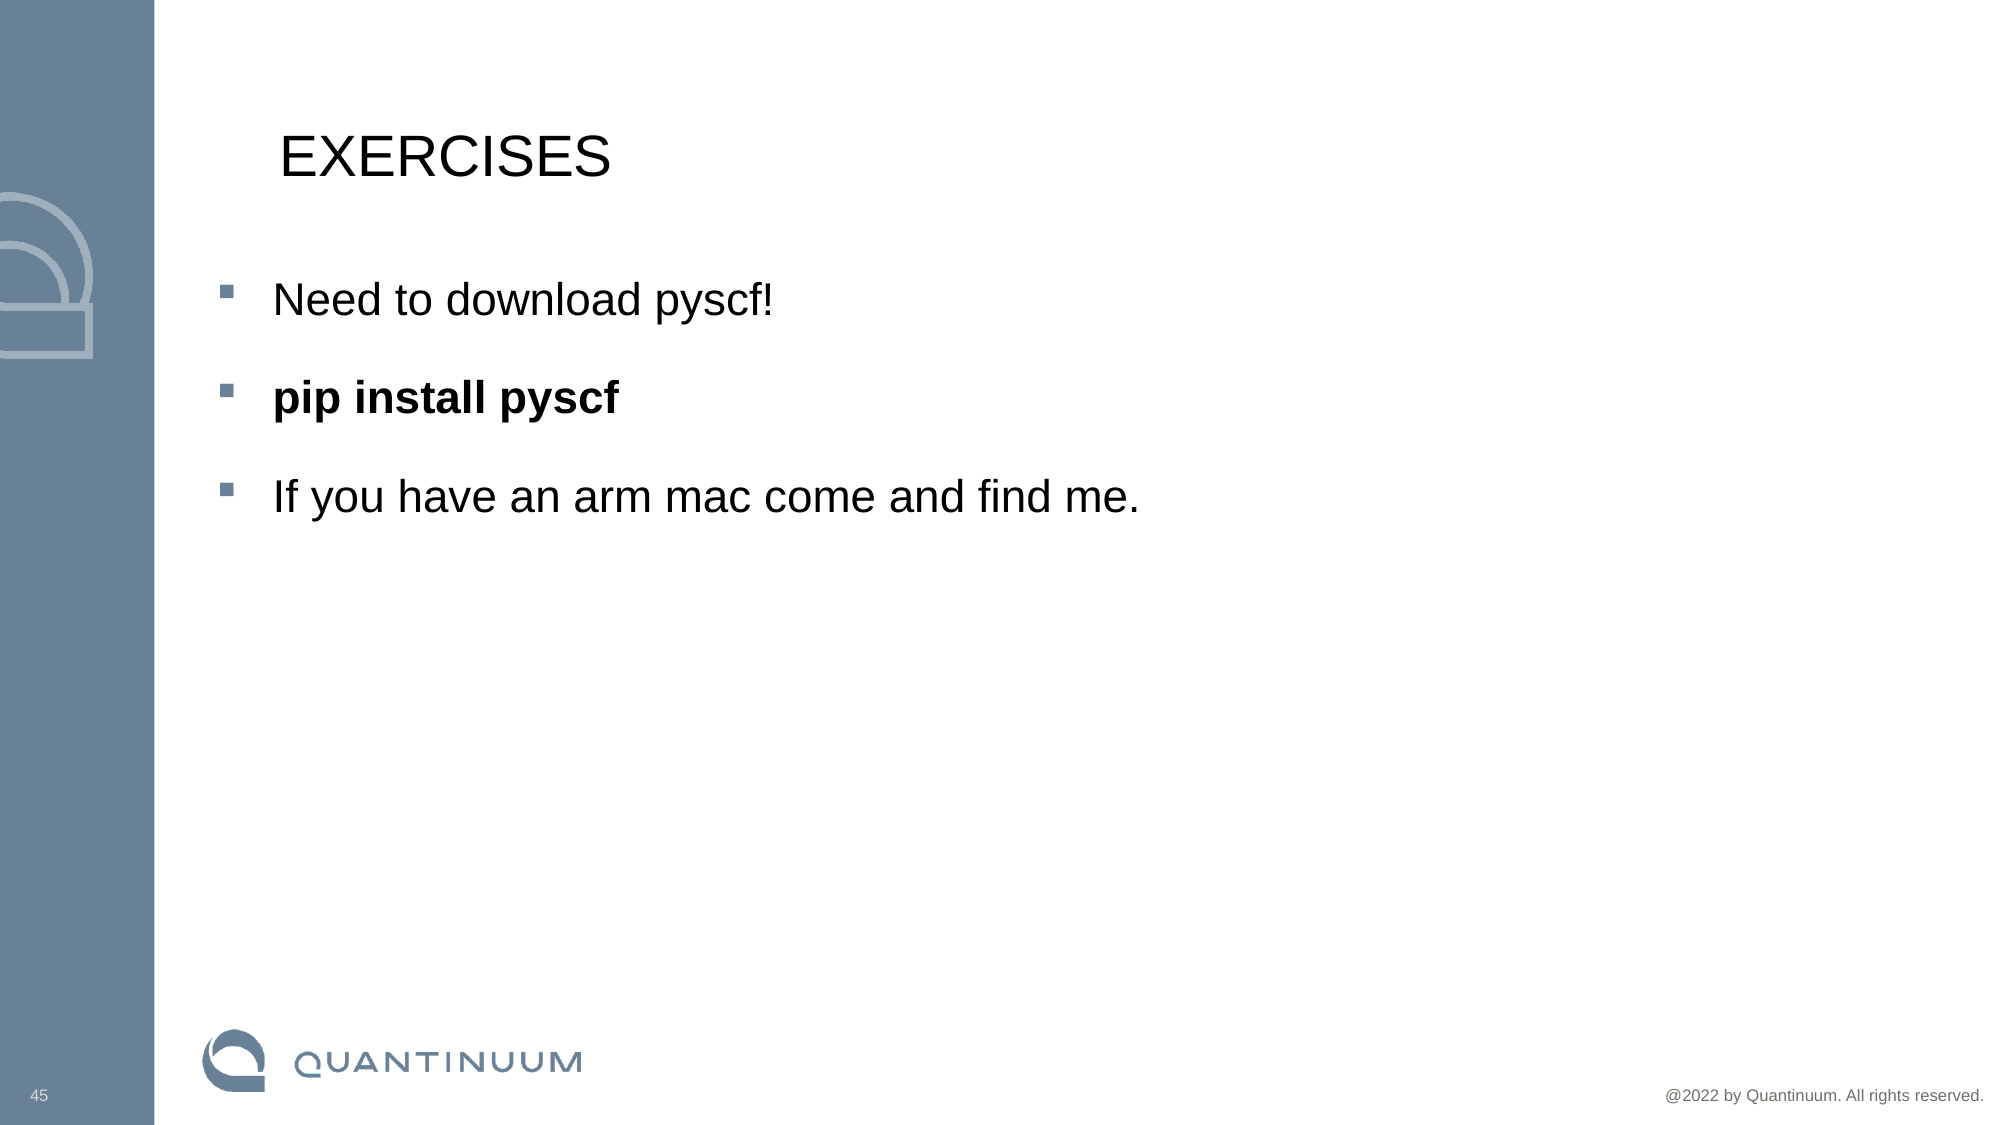

# Exercises

Need to download pyscf!

pip install pyscf

If you have an arm mac come and find me.
@2022 by Quantinuum. All rights reserved.
45